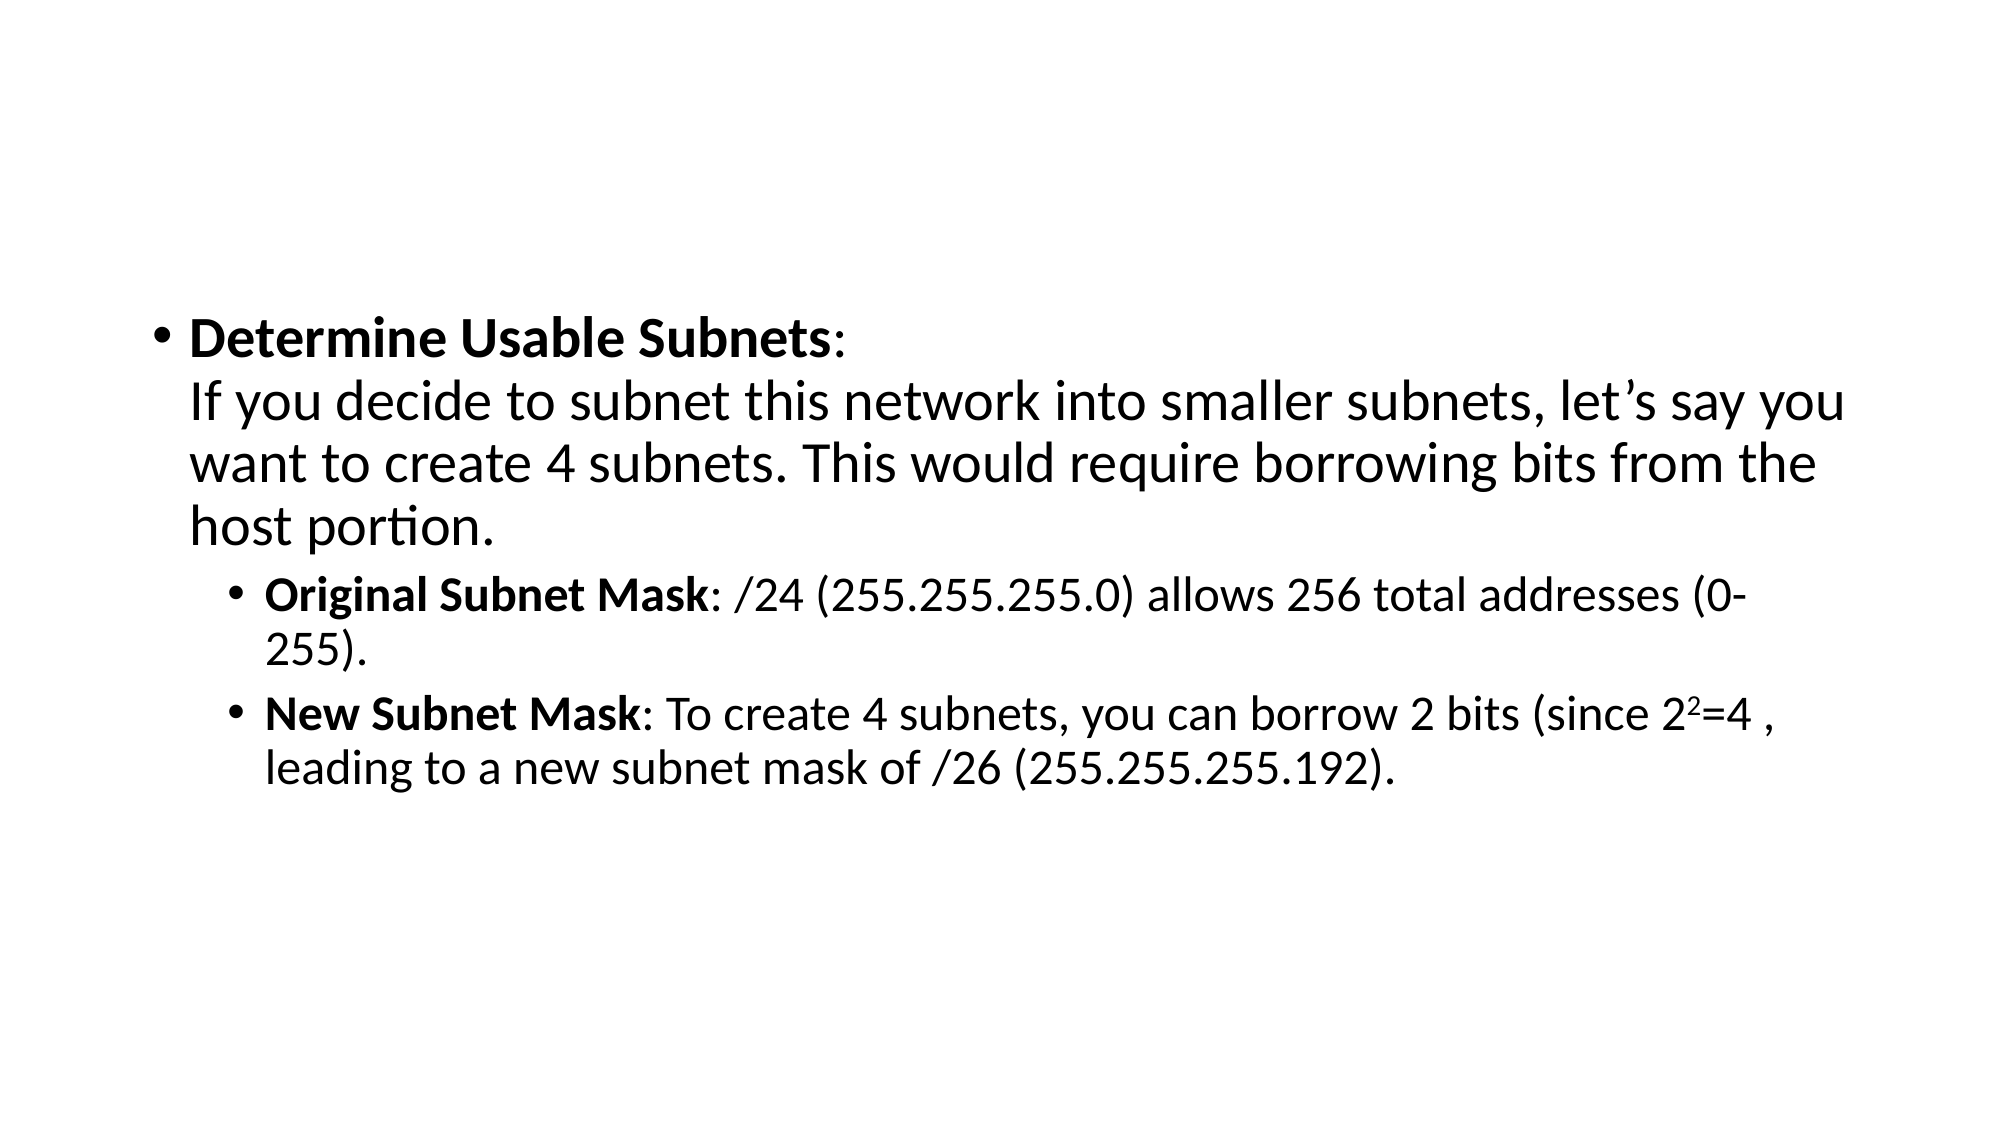

#
Determine Usable Subnets:
If you decide to subnet this network into smaller subnets, let’s say you want to create 4 subnets. This would require borrowing bits from the host portion.
Original Subnet Mask: /24 (255.255.255.0) allows 256 total addresses (0-255).
New Subnet Mask: To create 4 subnets, you can borrow 2 bits (since 22=4 , leading to a new subnet mask of /26 (255.255.255.192).